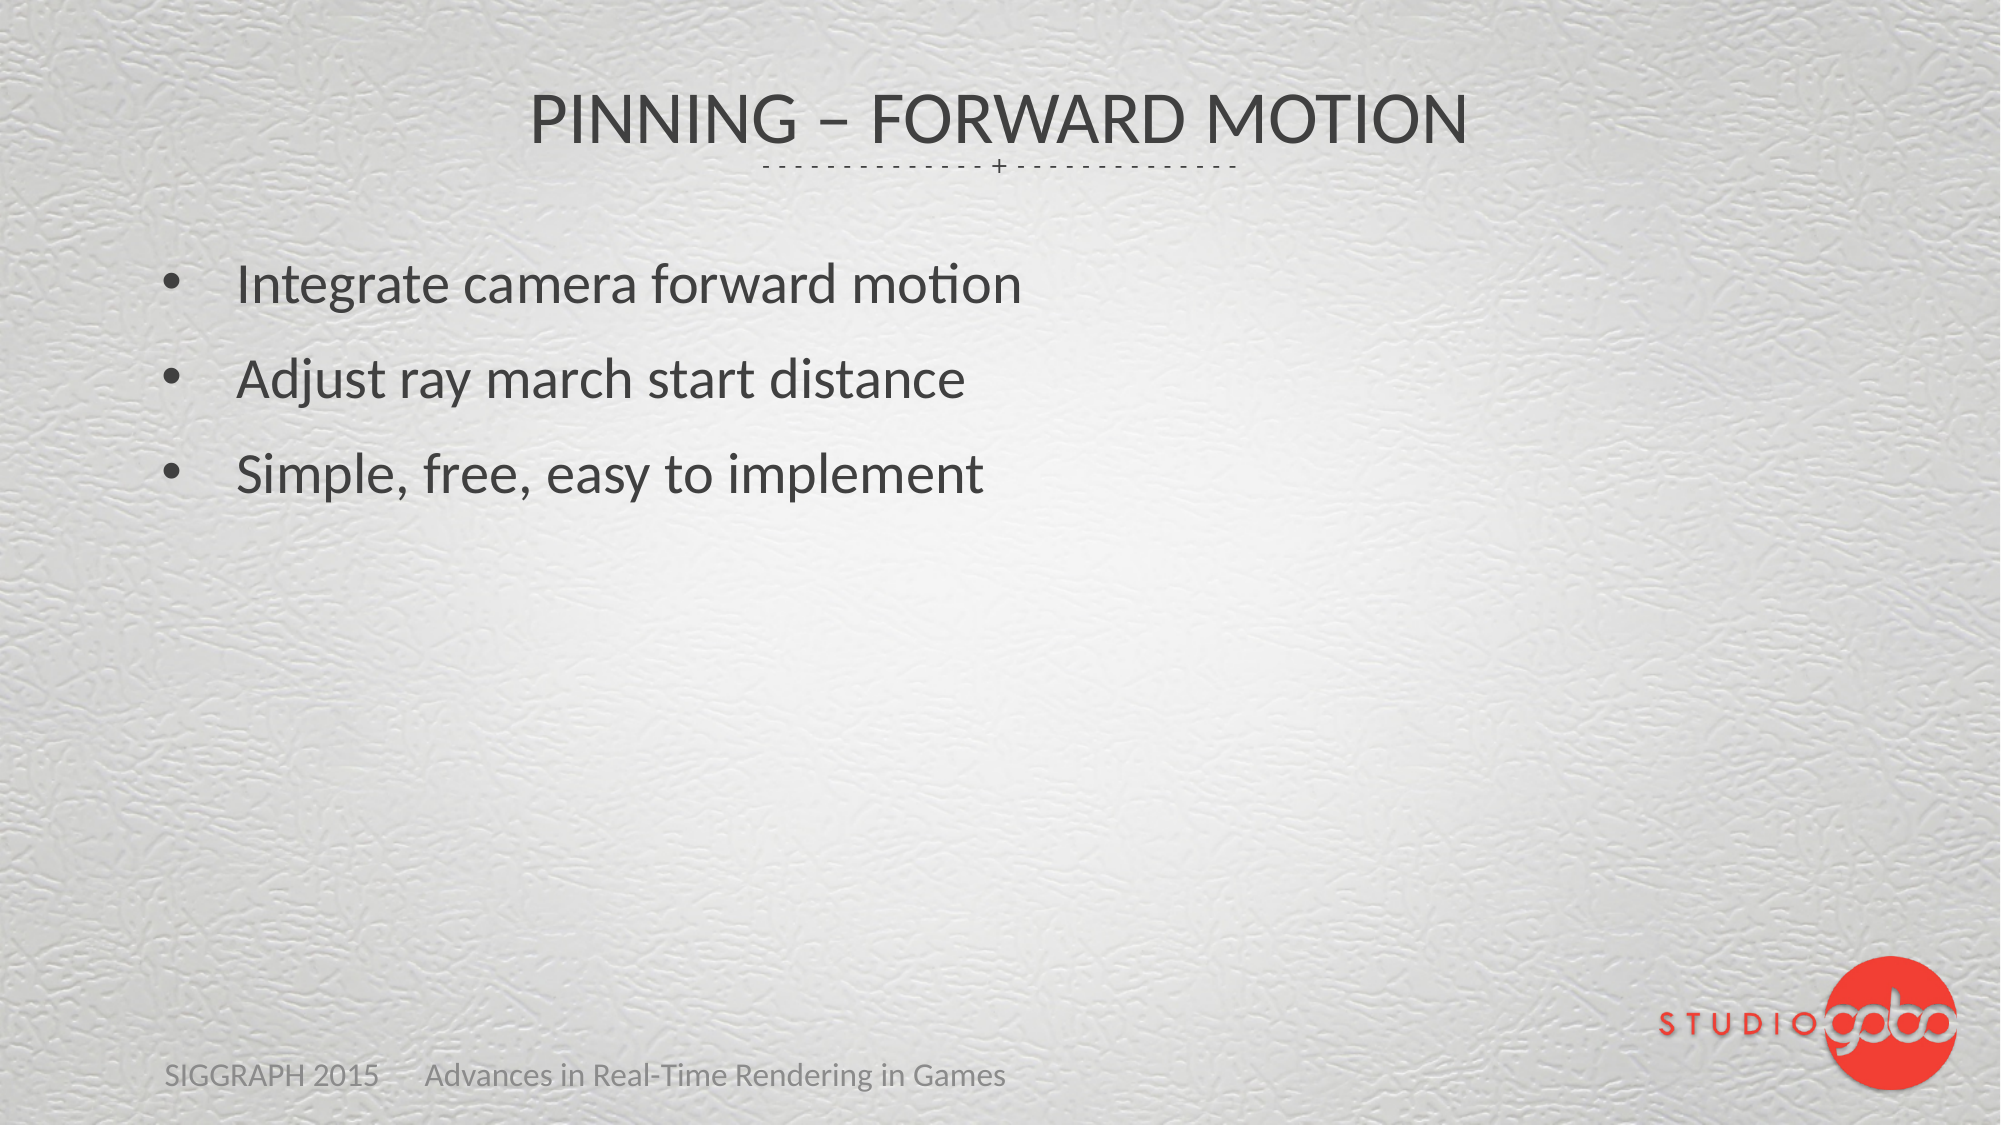

# Pinning – Forward Motion
Integrate camera forward motion
Adjust ray march start distance
Simple, free, easy to implement

SIGGRAPH 2015      Advances in Real-Time Rendering in Games